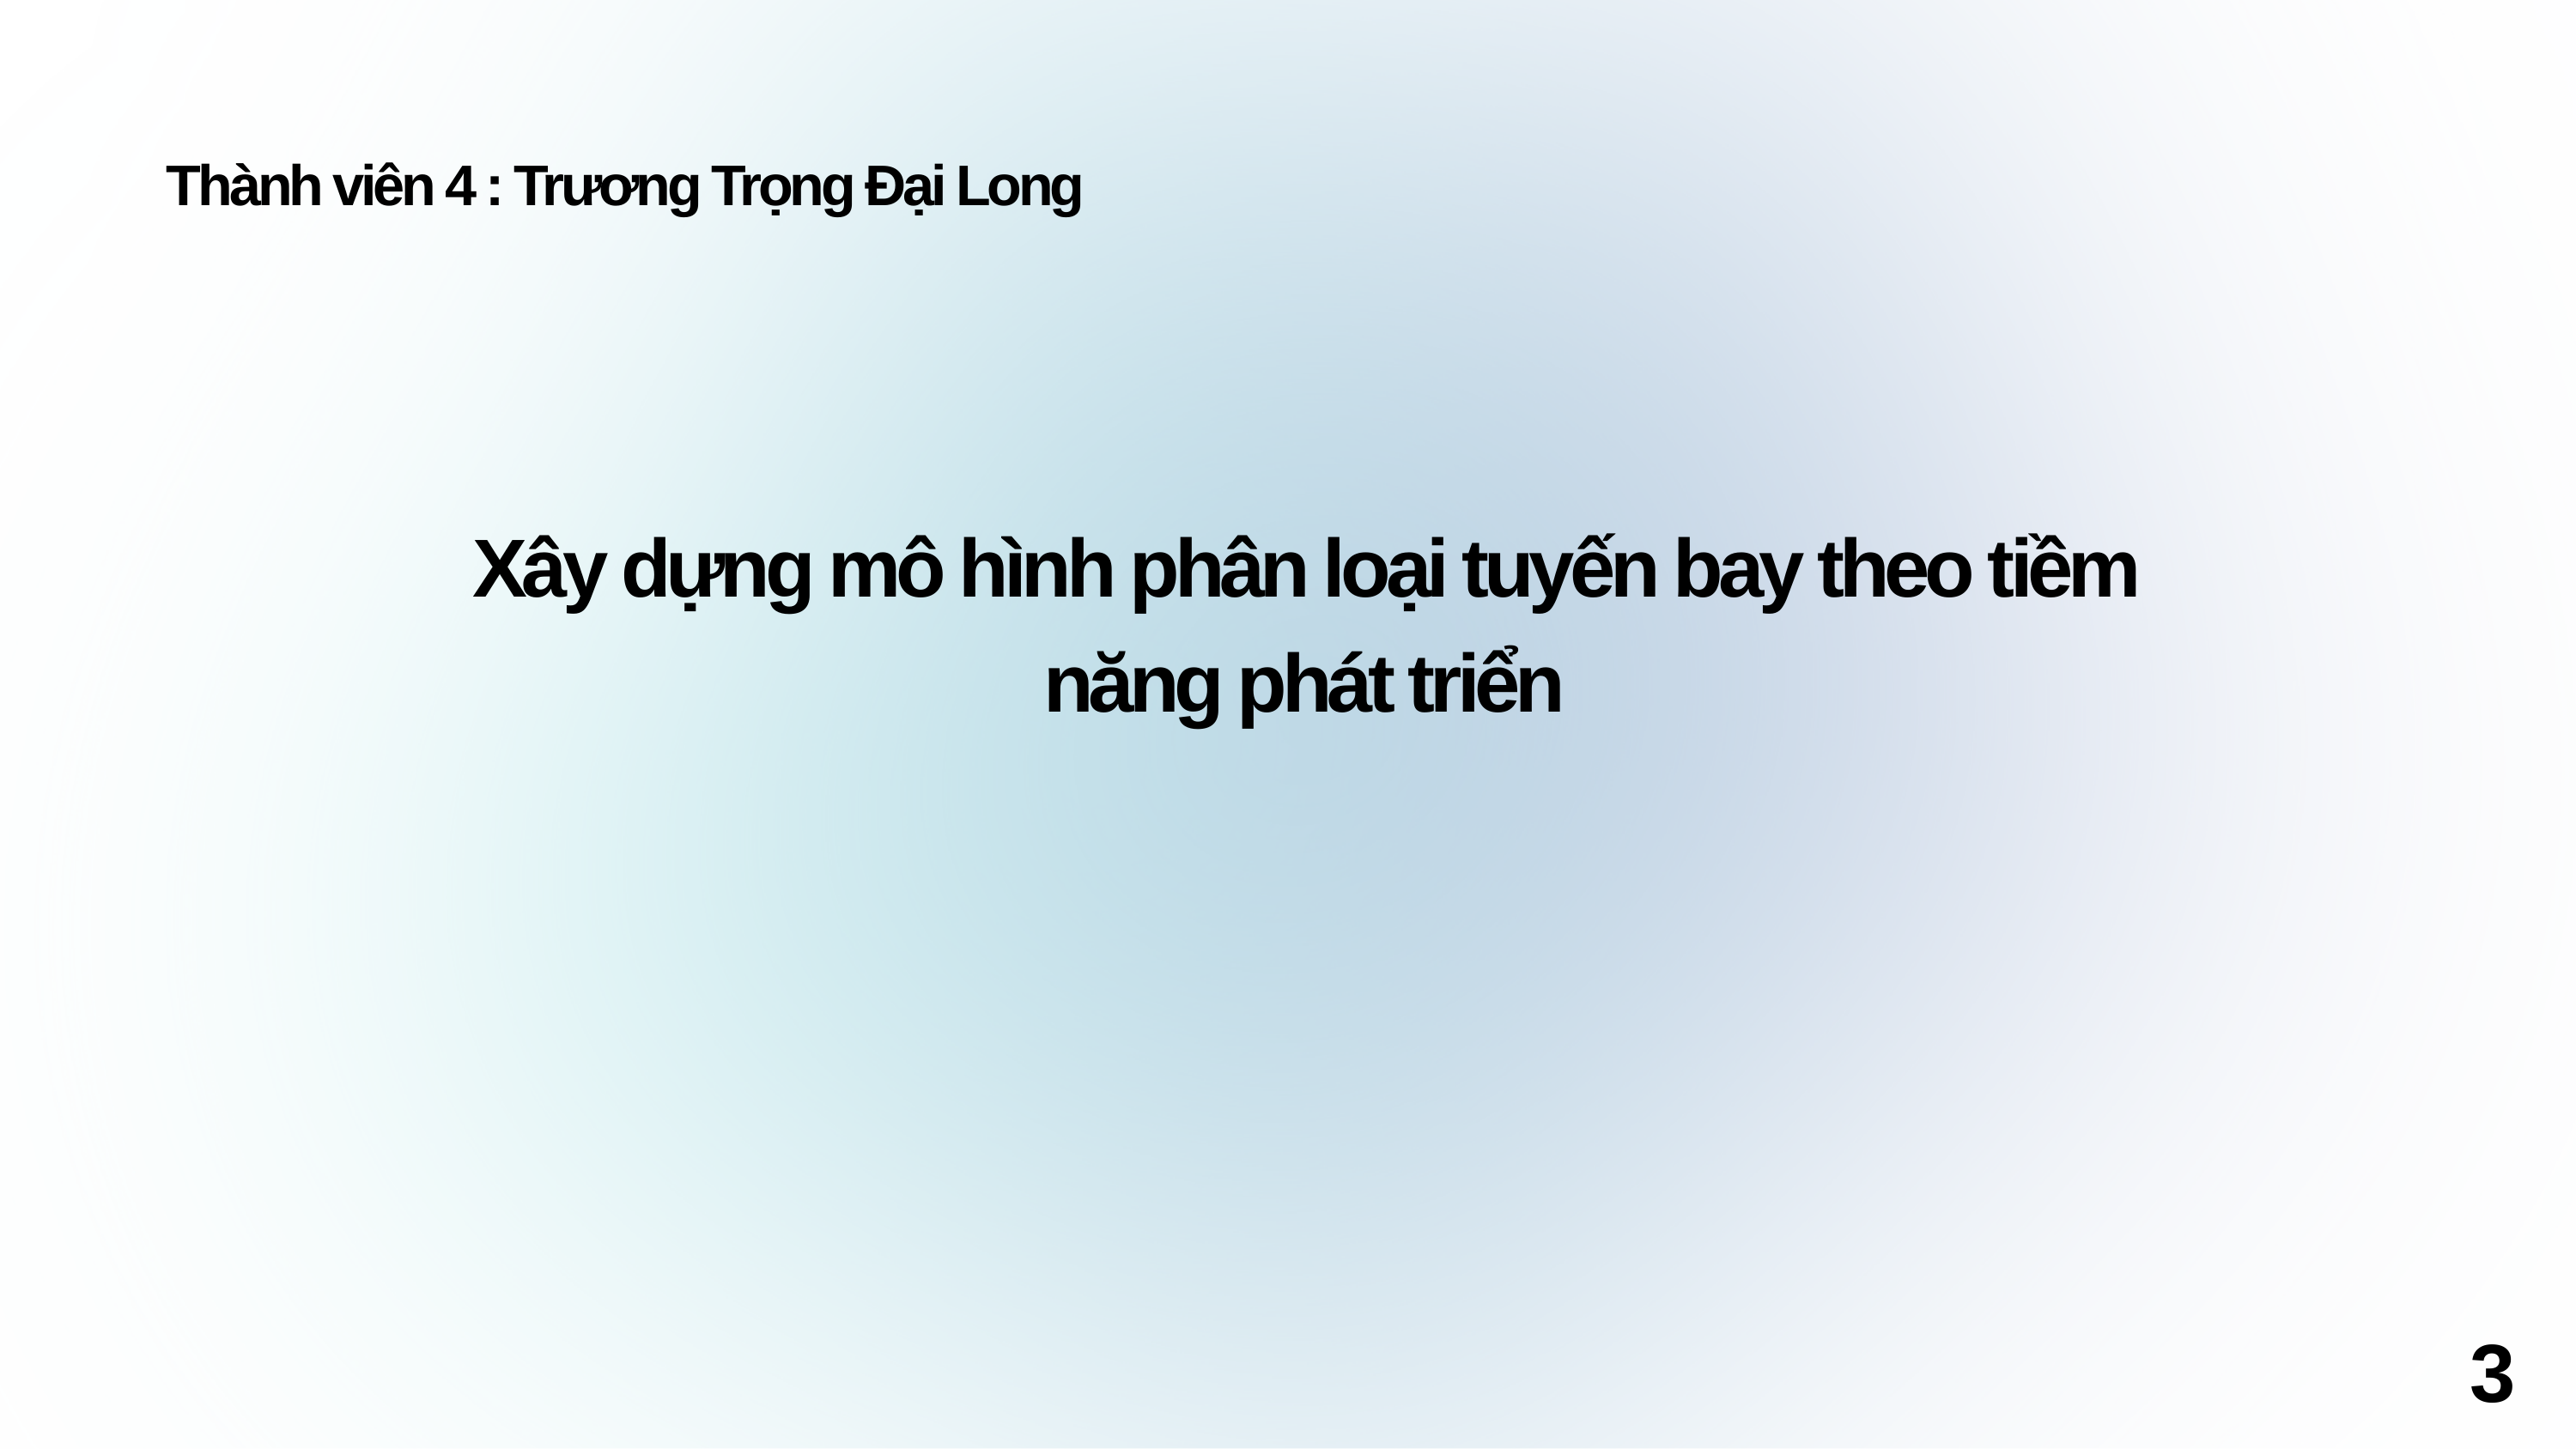

Thành viên 4 : Trương Trọng Đại Long

Xây dựng mô hình phân loại tuyến bay theo tiềm năng phát triển
35